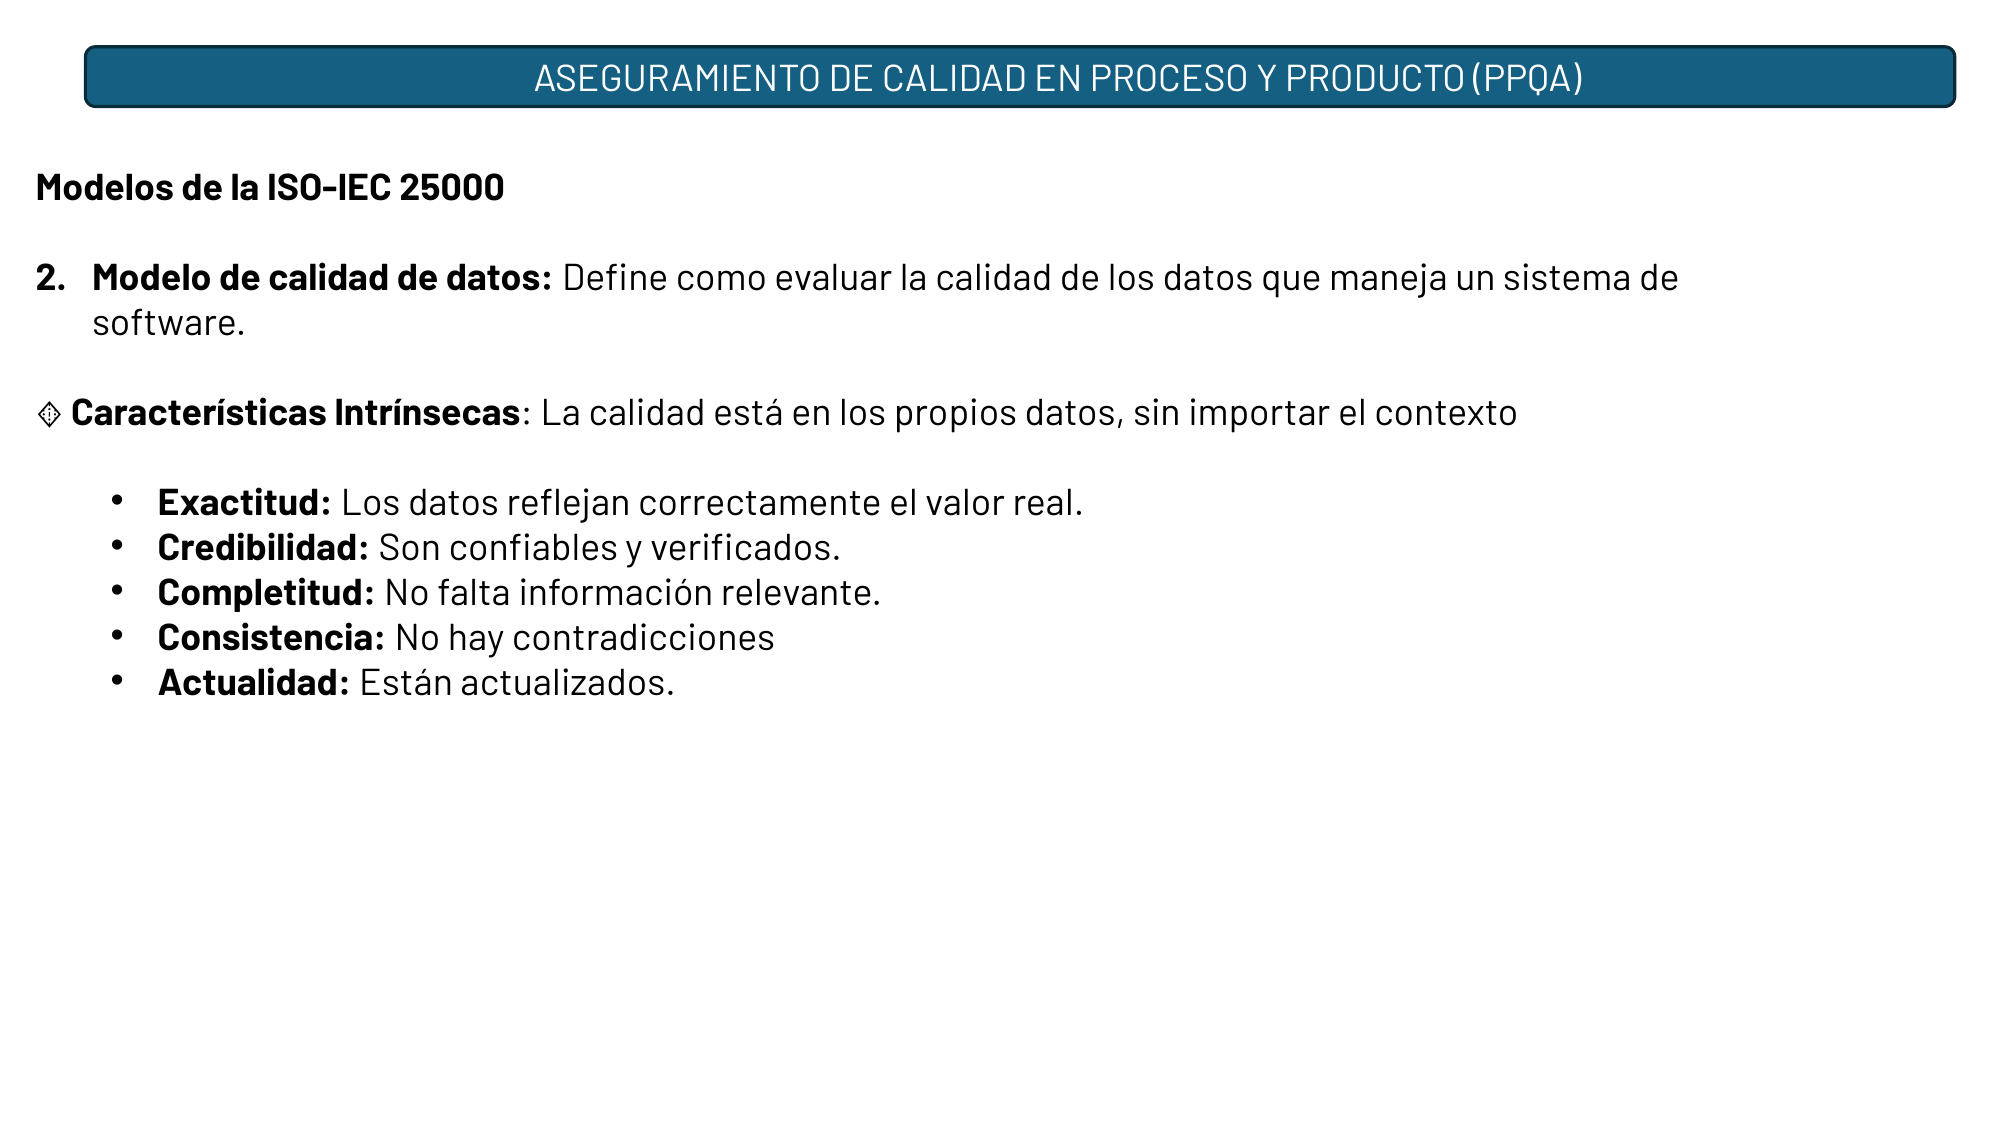

ASEGURAMIENTO DE CALIDAD EN PROCESO Y PRODUCTO (PPQA)

Modelos de la ISO-IEC 25000

Modelo de calidad de datos: Define como evaluar la calidad de los datos que maneja un sistema de software.

🔸 Características Intrínsecas: La calidad está en los propios datos, sin importar el contexto

Exactitud: Los datos reflejan correctamente el valor real.
Credibilidad: Son confiables y verificados.
Completitud: No falta información relevante.
Consistencia: No hay contradicciones
Actualidad: Están actualizados.